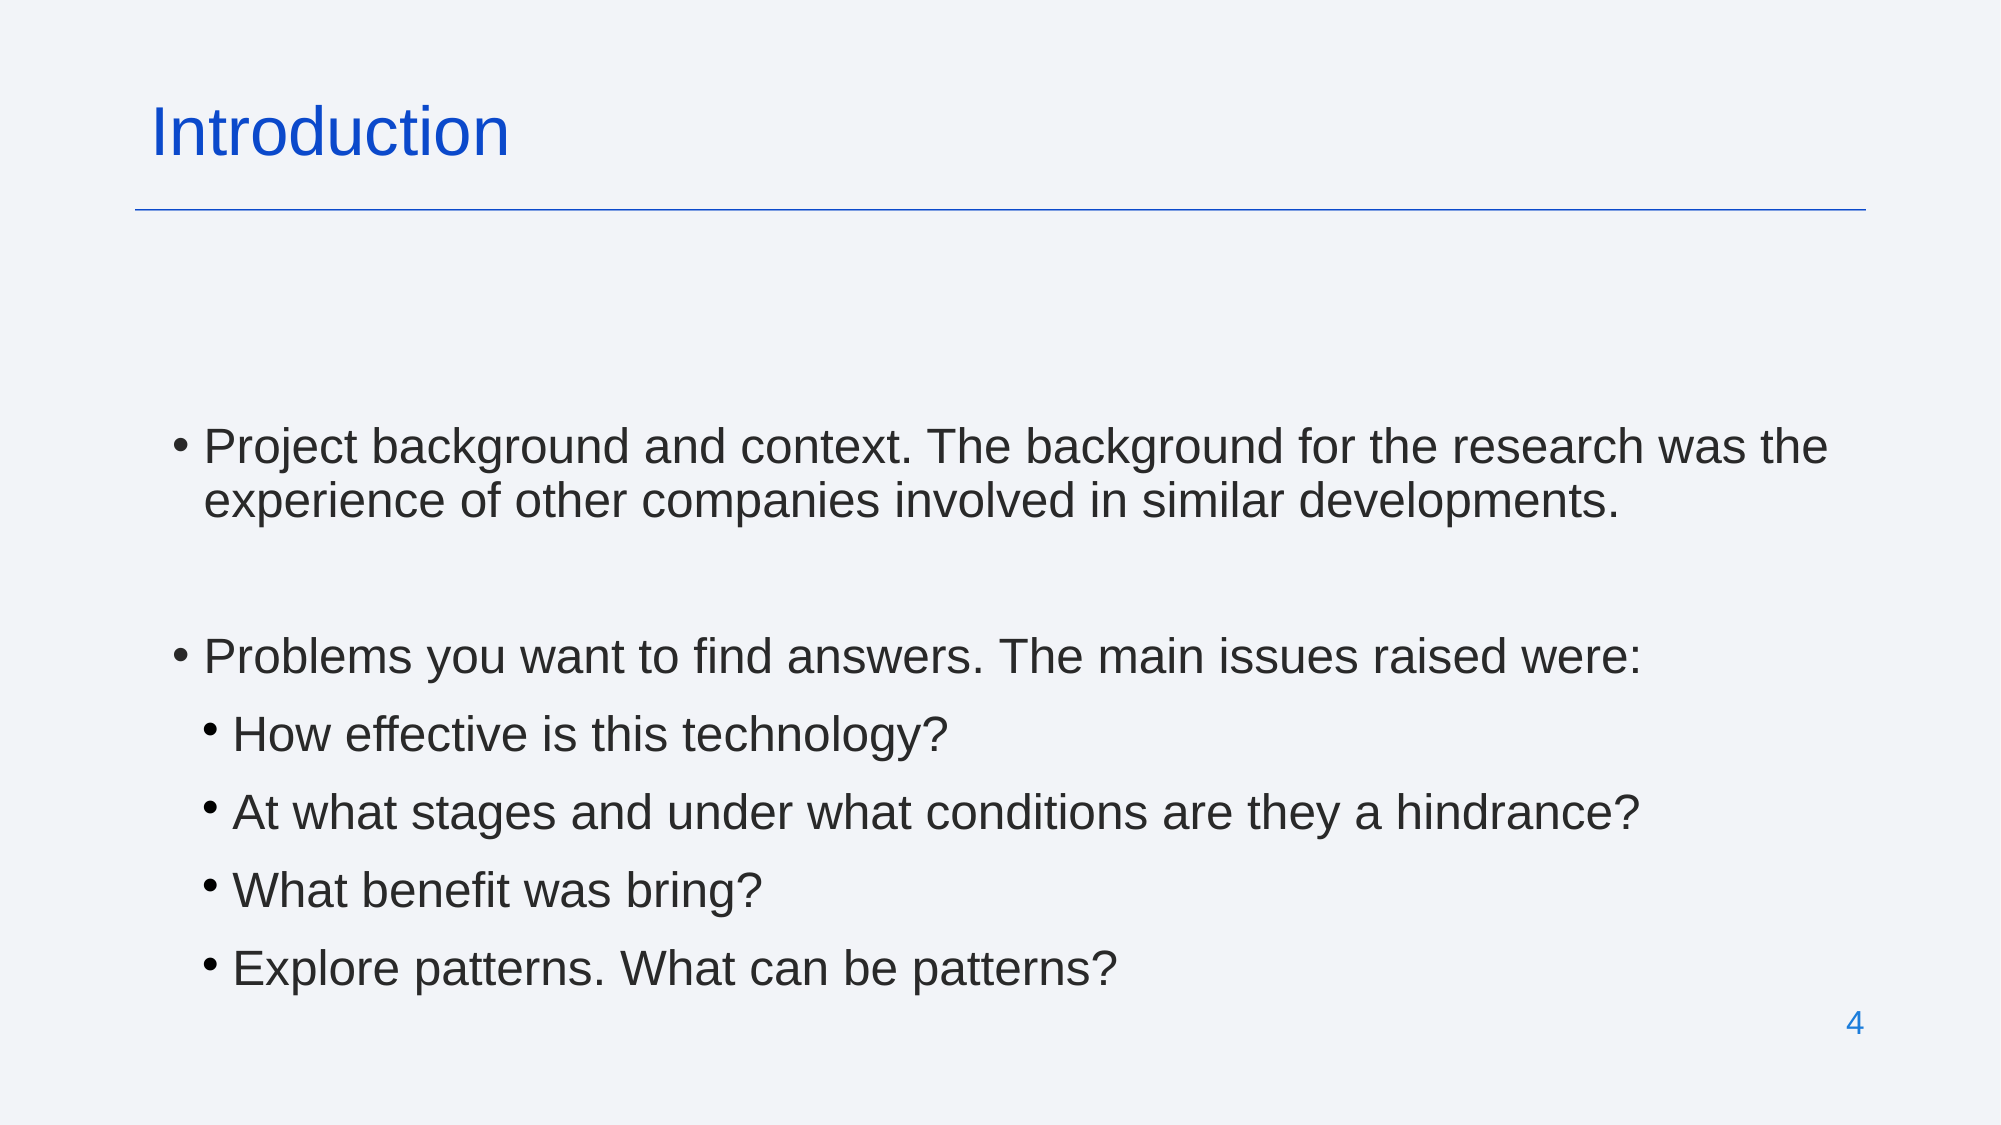

Introduction
Project background and context. The background for the research was the experience of other companies involved in similar developments.

Problems you want to find answers. The main issues raised were:
How effective is this technology?
At what stages and under what conditions are they a hindrance?
What benefit was bring?
Explore patterns. What can be patterns?
4